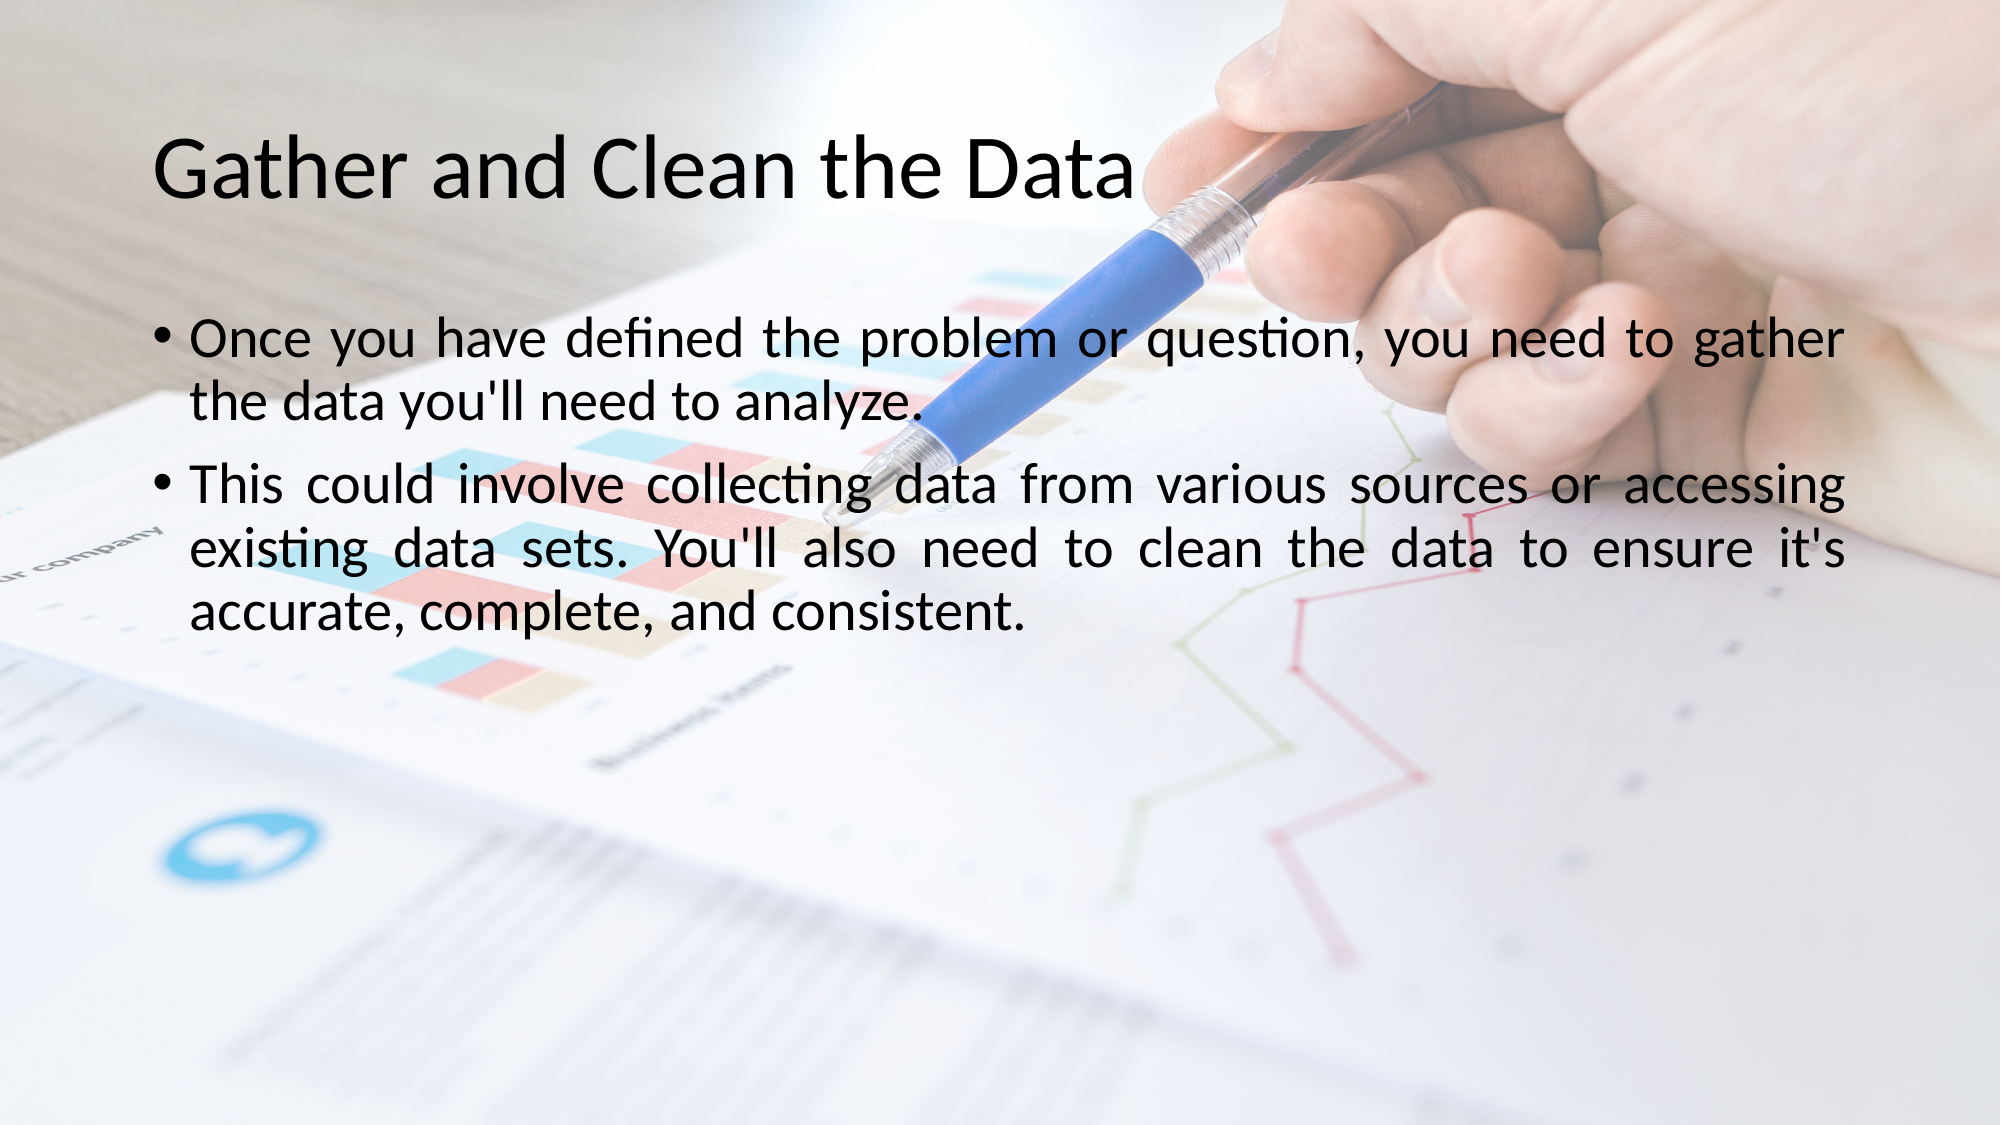

# Gather and Clean the Data
Once you have defined the problem or question, you need to gather the data you'll need to analyze.
This could involve collecting data from various sources or accessing existing data sets. You'll also need to clean the data to ensure it's accurate, complete, and consistent.